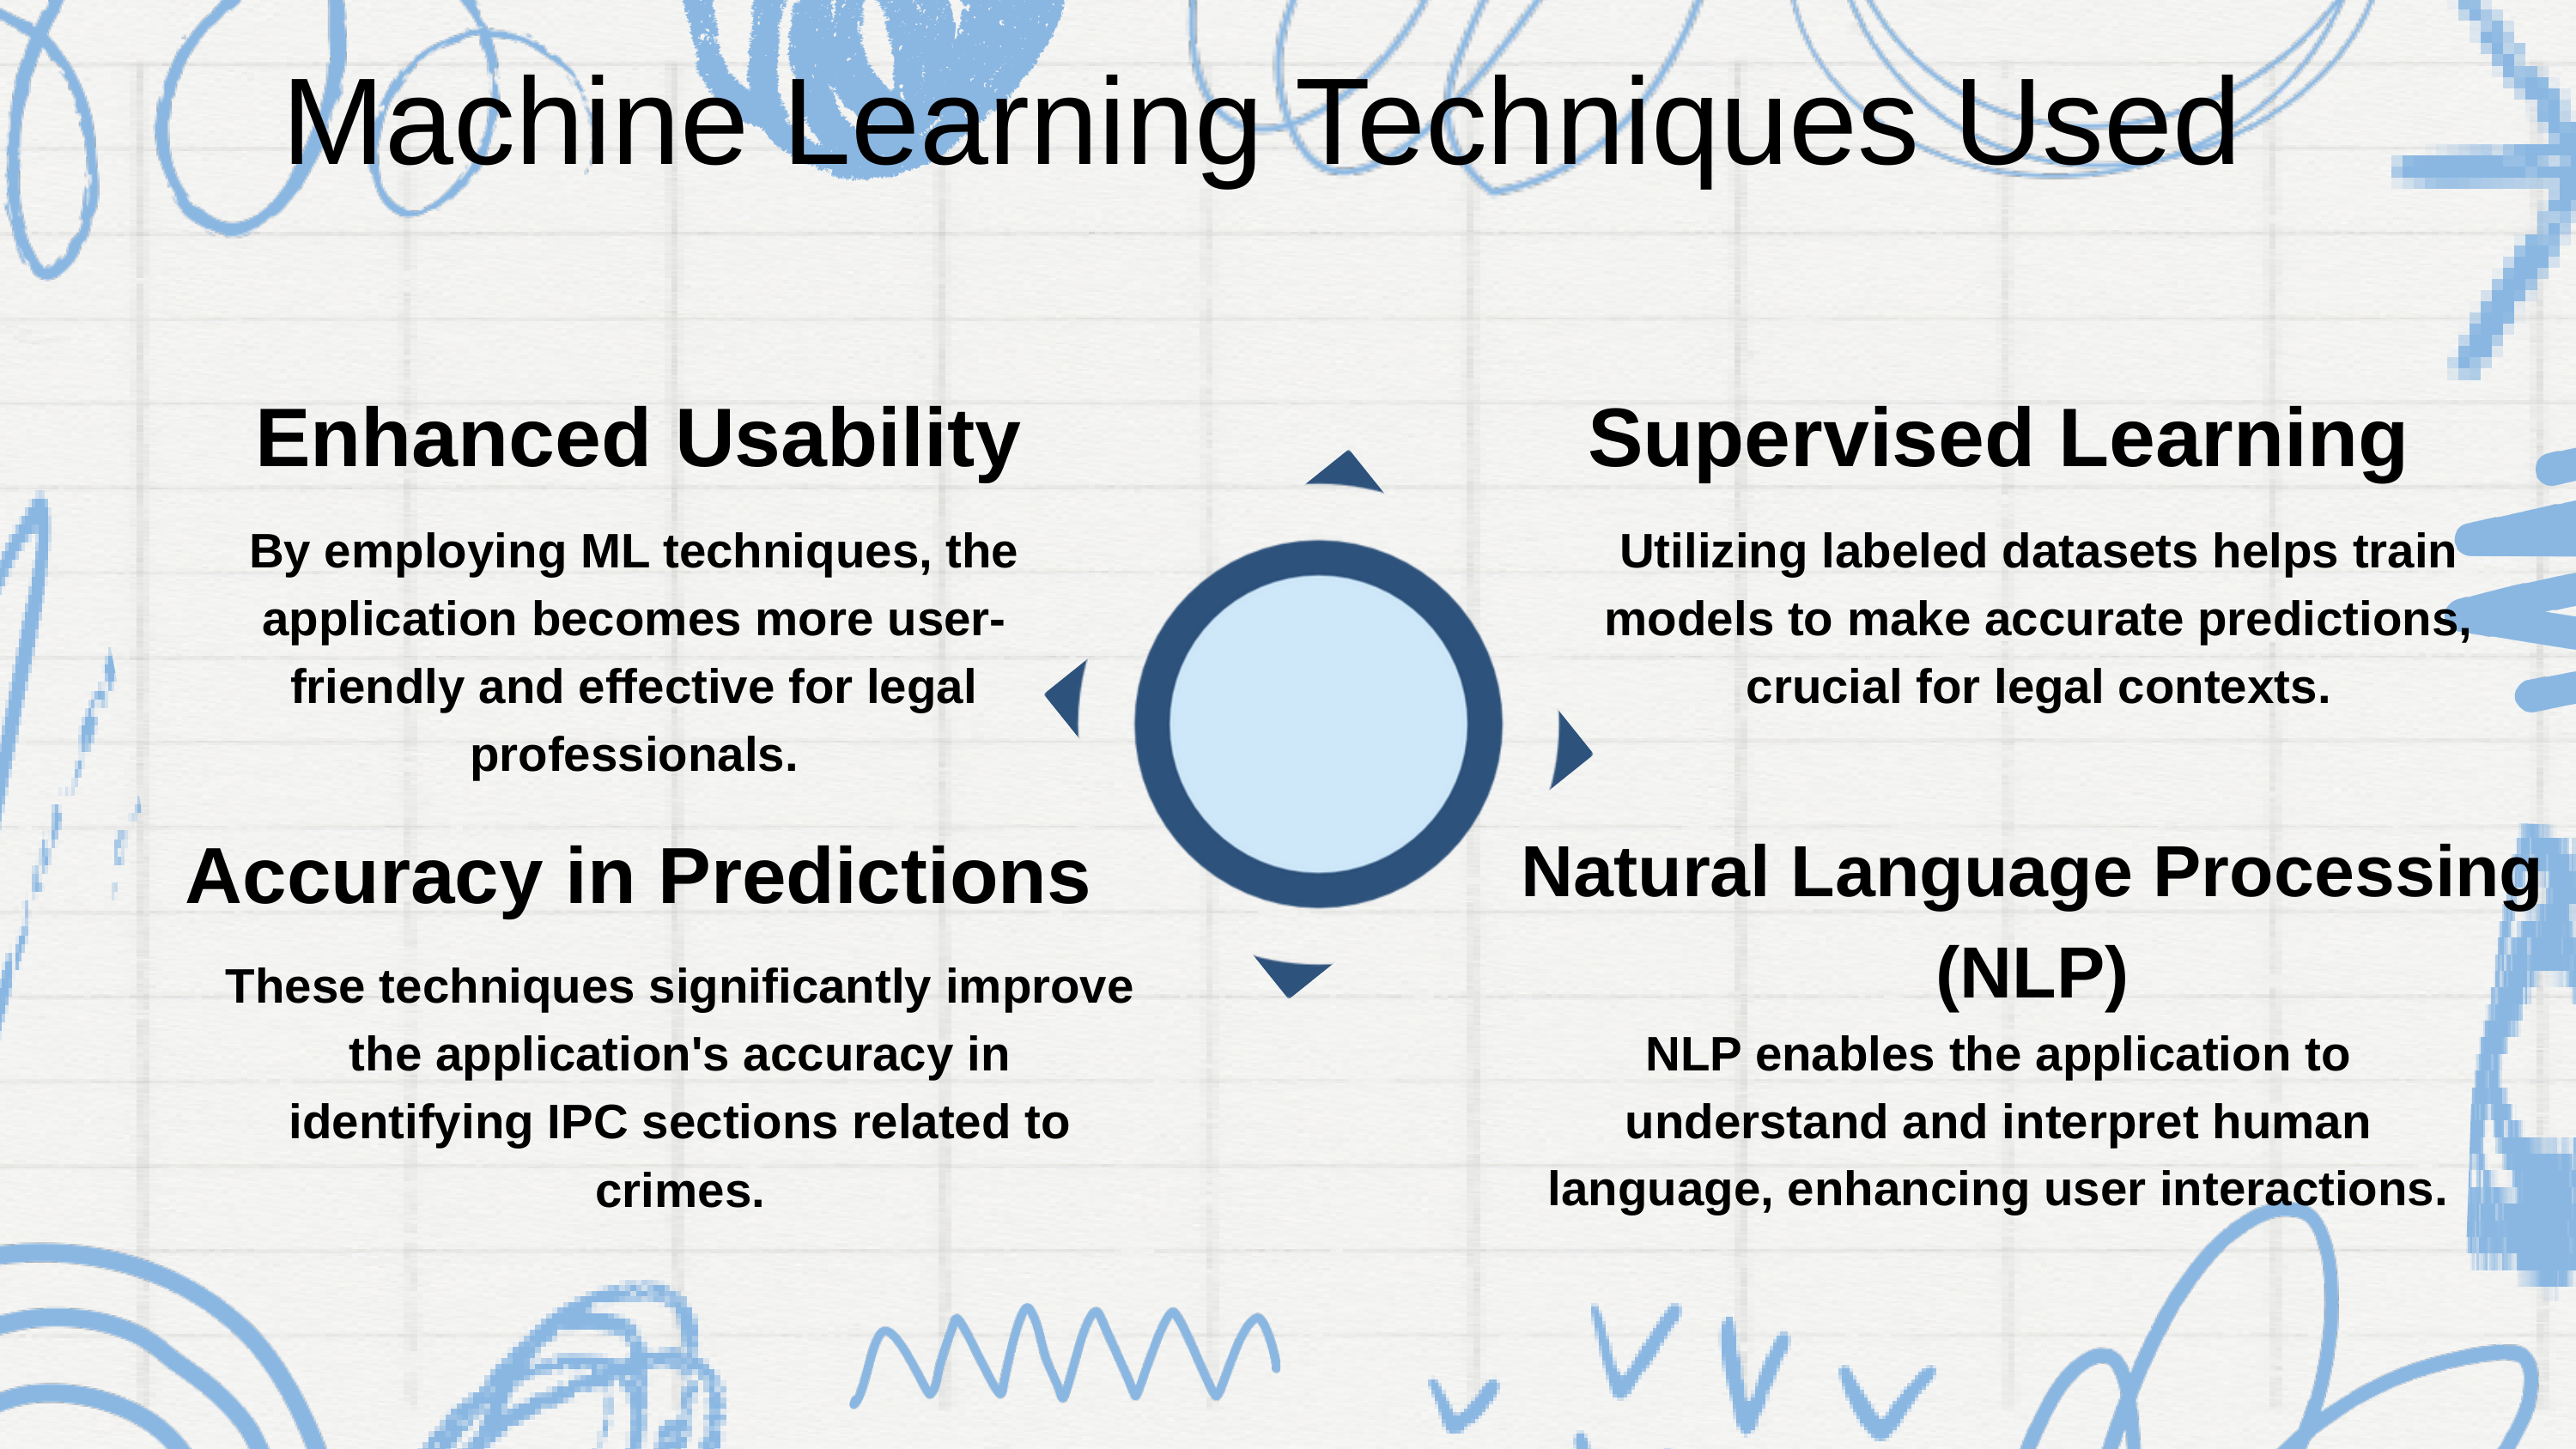

Machine Learning Techniques Used

Enhanced Usability
Supervised Learning
By employing ML techniques, the application becomes more user-friendly and effective for legal professionals.

Utilizing labeled datasets helps train models to make accurate predictions, crucial for legal contexts.

Accuracy in Predictions
Natural Language Processing (NLP)
These techniques significantly improve the application's accuracy in identifying IPC sections related to crimes.

NLP enables the application to understand and interpret human language, enhancing user interactions.